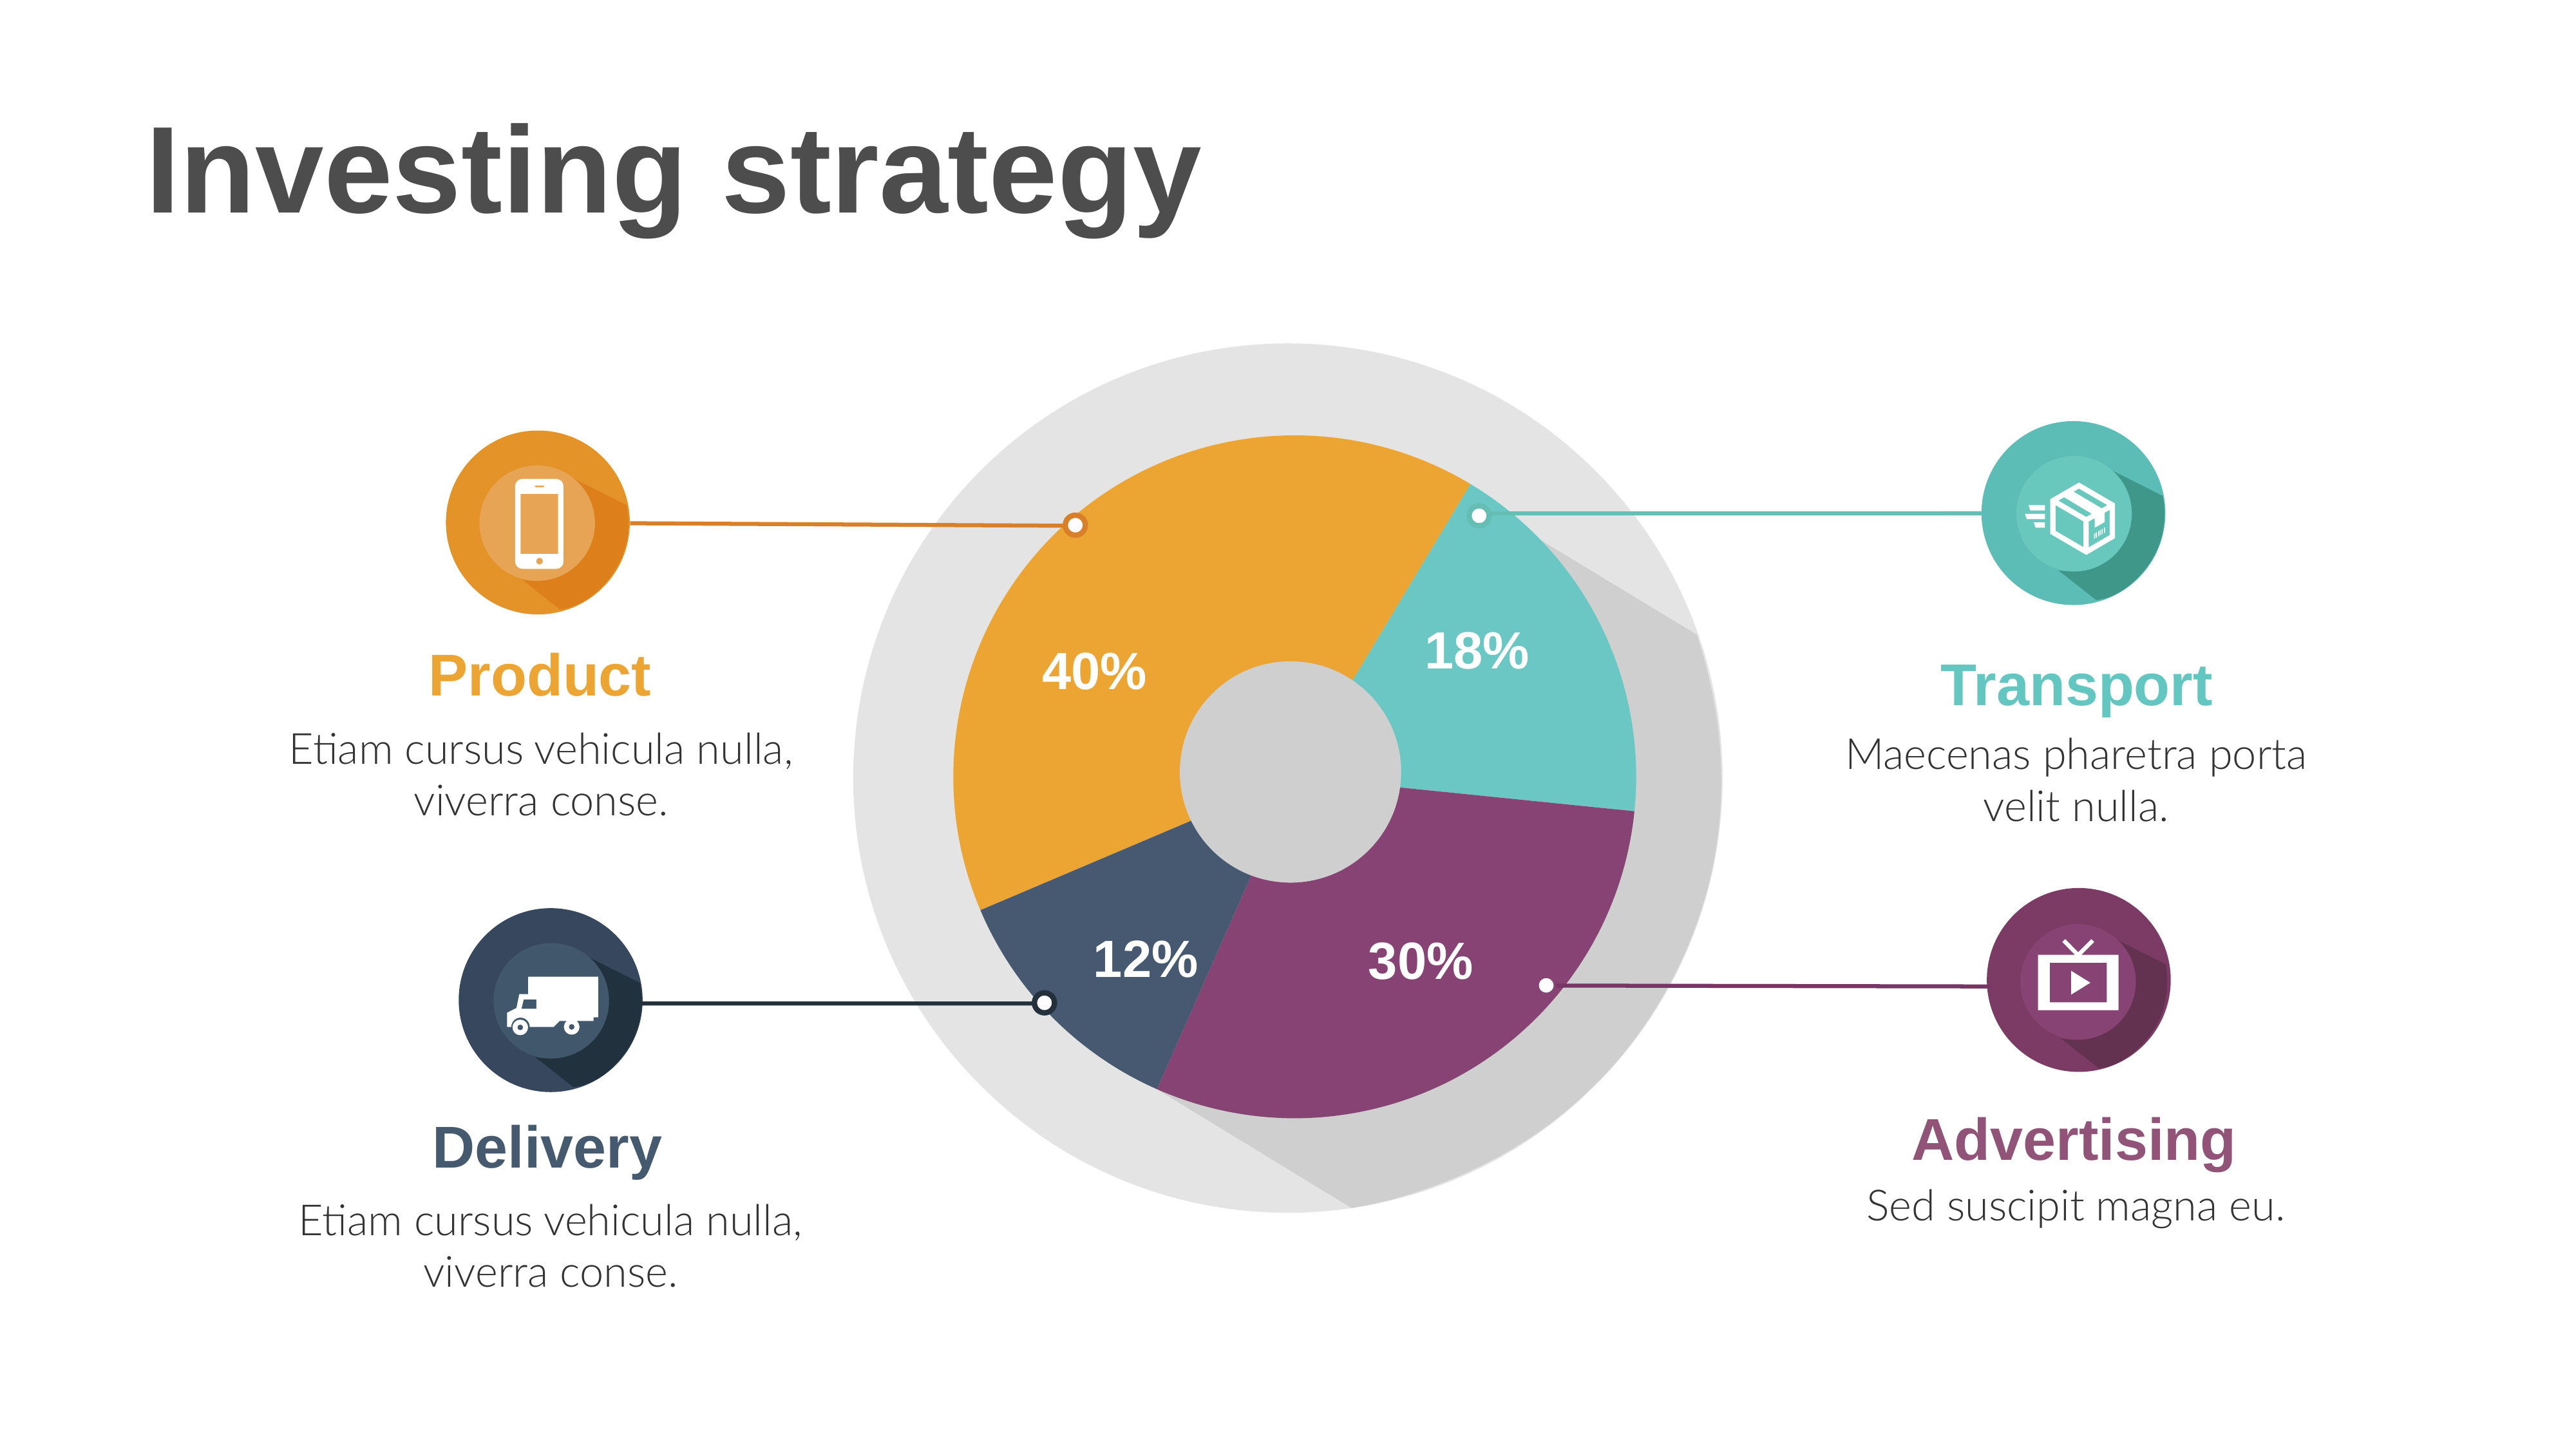

Investing strategy

### Chart

| Category | Sales |
|---|---|
| 1 | 40.0 |
| 2 | 18.0 |
| 3 | 30.0 |
| 4 | 12.0 |

18%
Product
40%
Transport

Etiam cursus vehicula nulla, viverra conse.
Maecenas pharetra porta velit nulla.

12%
30%

Advertising
Delivery
Sed suscipit magna eu.
Etiam cursus vehicula nulla, viverra conse.